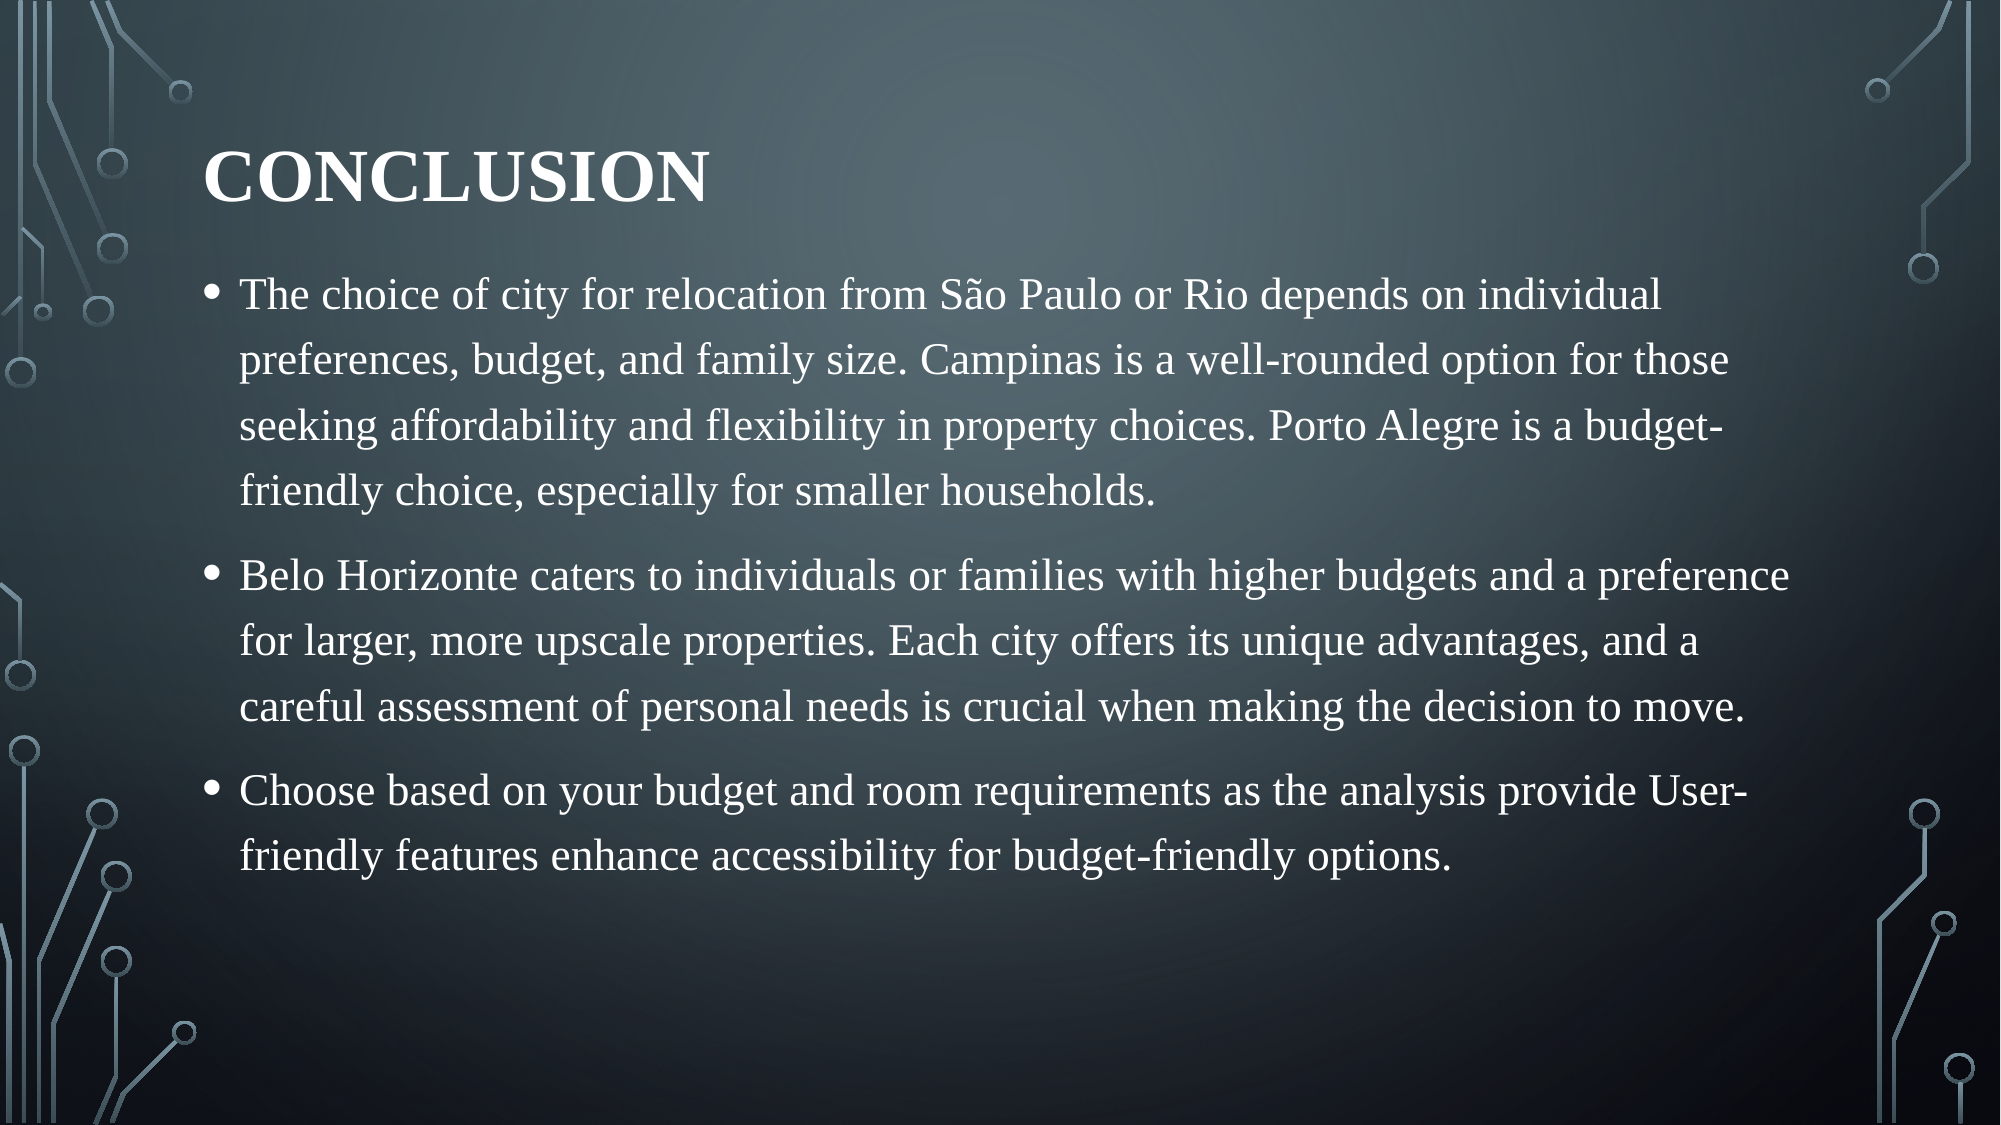

# CONCLUSION
The choice of city for relocation from São Paulo or Rio depends on individual preferences, budget, and family size. Campinas is a well-rounded option for those seeking affordability and flexibility in property choices. Porto Alegre is a budget-friendly choice, especially for smaller households.
Belo Horizonte caters to individuals or families with higher budgets and a preference for larger, more upscale properties. Each city offers its unique advantages, and a careful assessment of personal needs is crucial when making the decision to move.
Choose based on your budget and room requirements as the analysis provide User-friendly features enhance accessibility for budget-friendly options.